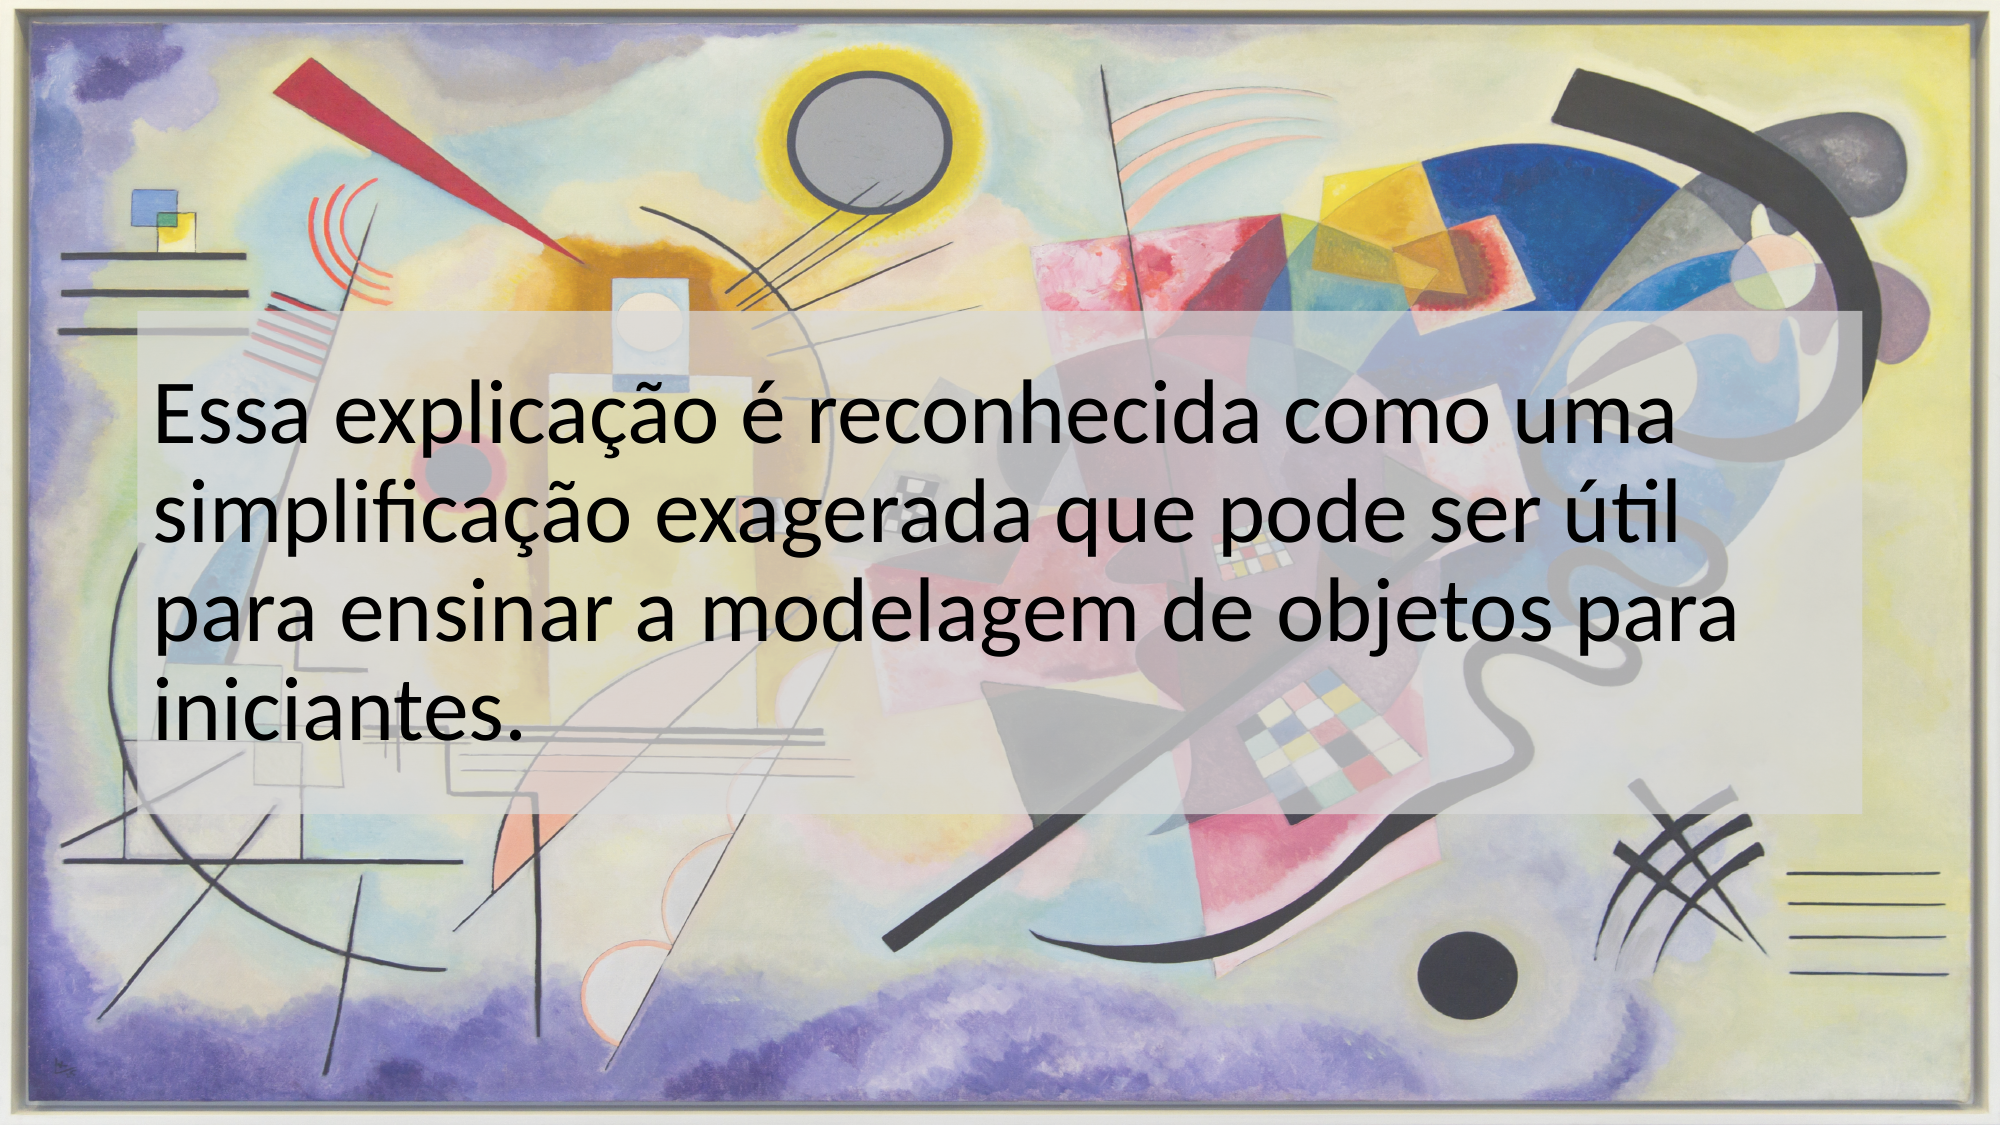

# Essa explicação é reconhecida como uma simplificação exagerada que pode ser útil para ensinar a modelagem de objetos para iniciantes.